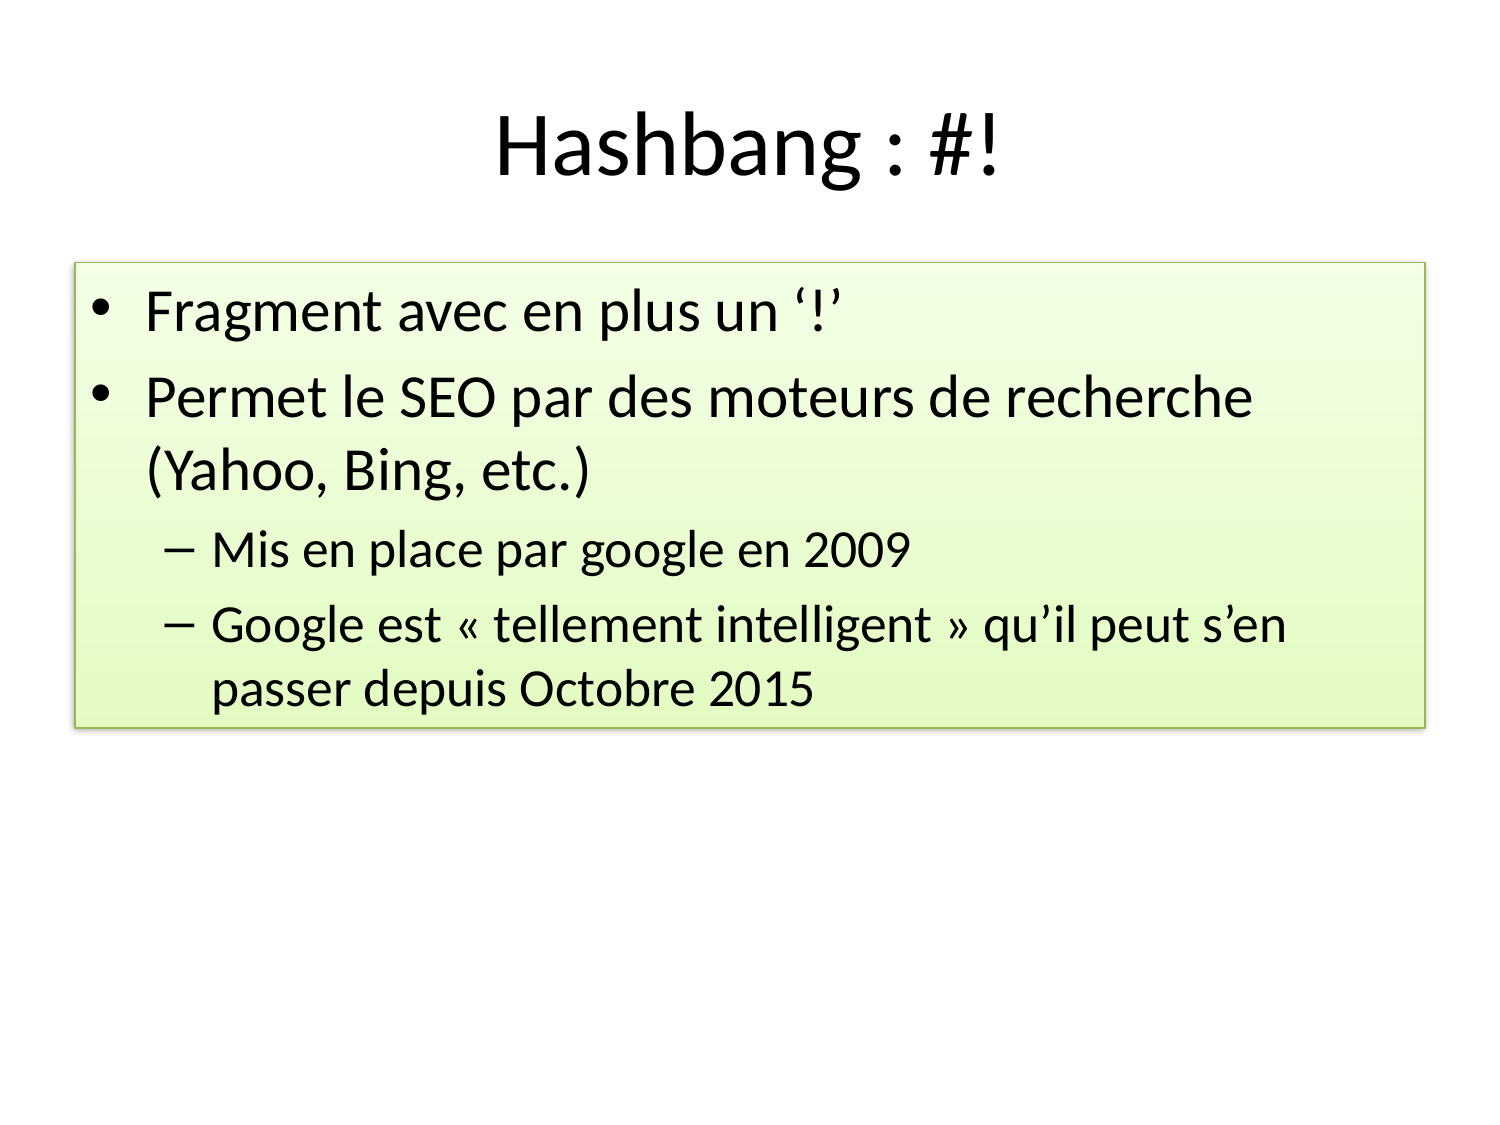

# Hashbang : #!
Fragment avec en plus un ‘!’
Permet le SEO par des moteurs de recherche (Yahoo, Bing, etc.)
Mis en place par google en 2009
Google est « tellement intelligent » qu’il peut s’en passer depuis Octobre 2015